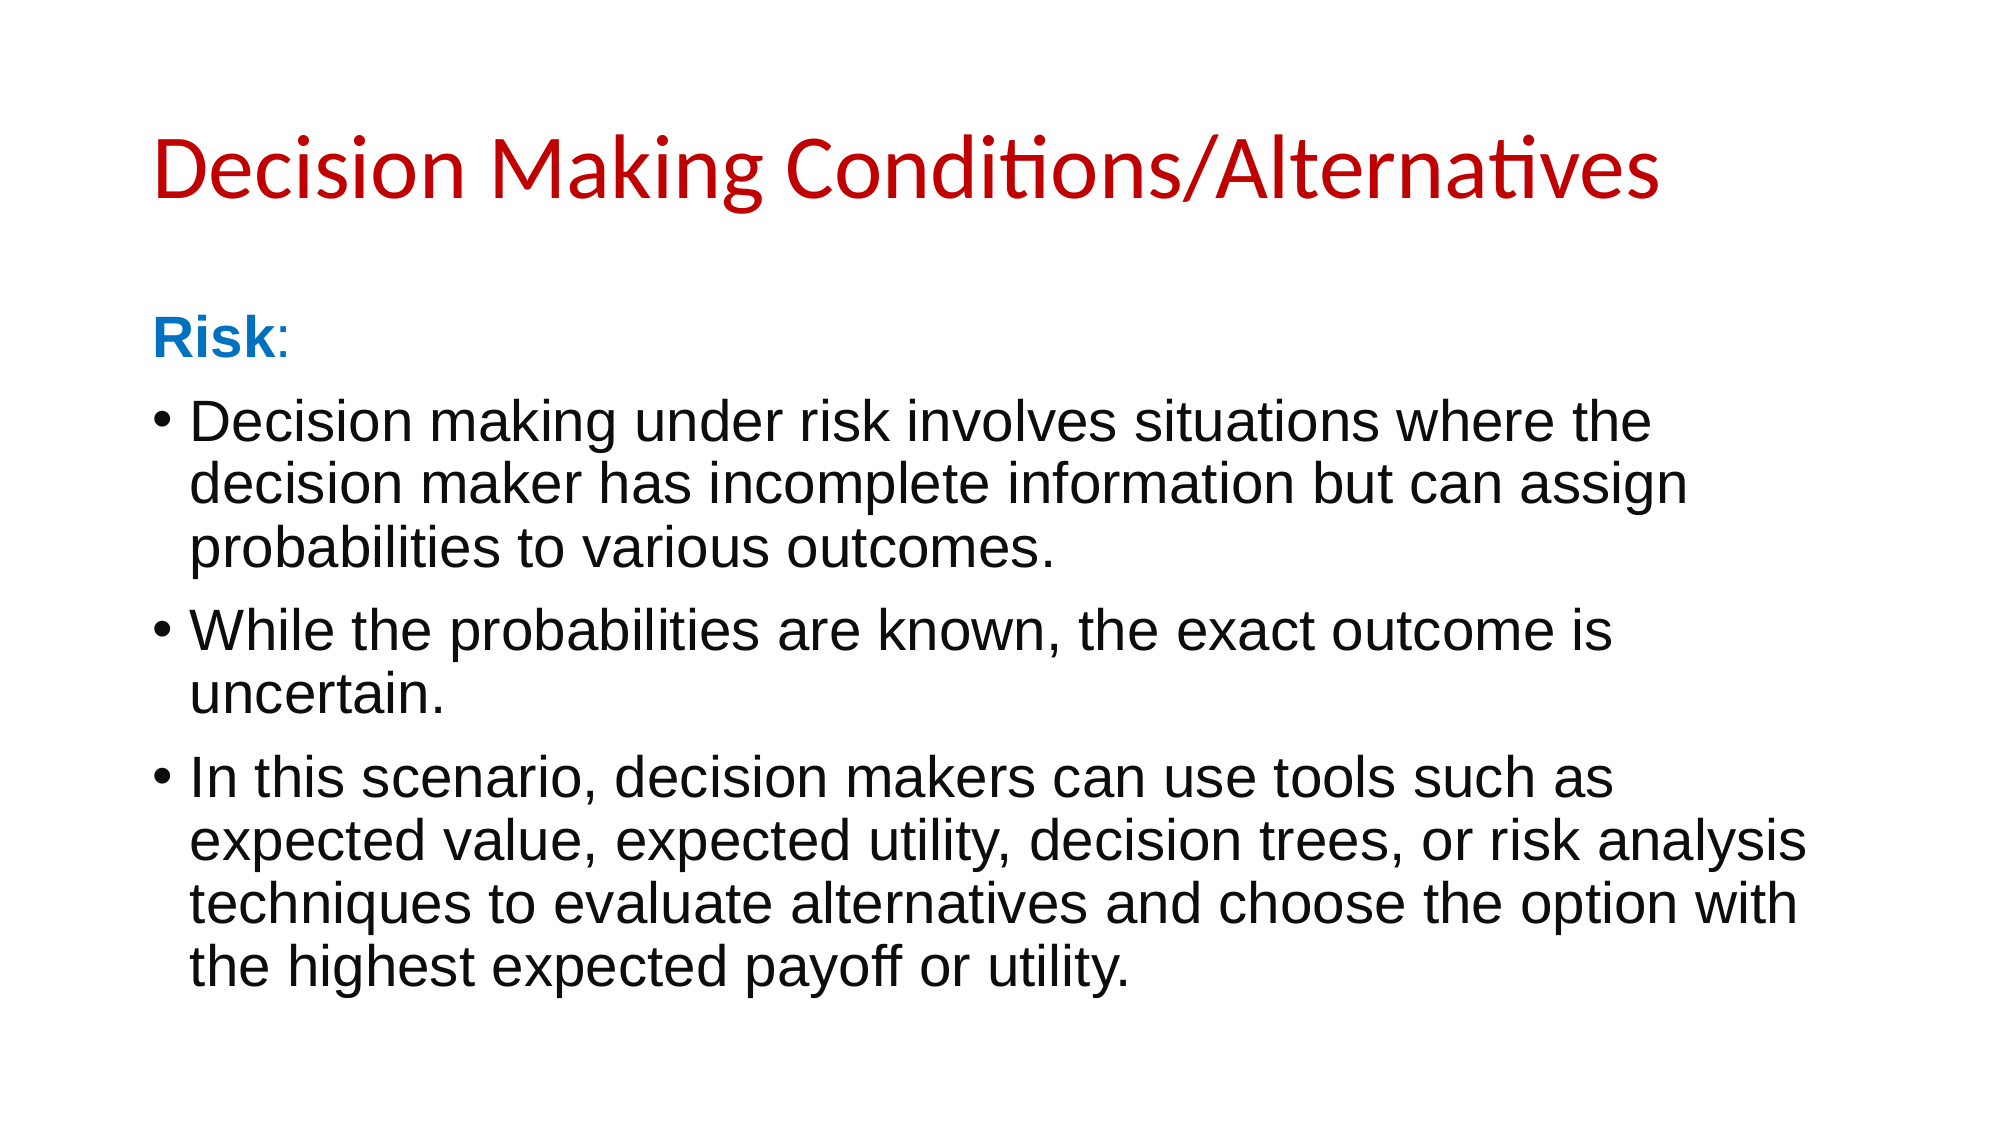

# Decision Making Conditions/Alternatives
Risk:
Decision making under risk involves situations where the decision maker has incomplete information but can assign probabilities to various outcomes.
While the probabilities are known, the exact outcome is uncertain.
In this scenario, decision makers can use tools such as expected value, expected utility, decision trees, or risk analysis techniques to evaluate alternatives and choose the option with the highest expected payoff or utility.